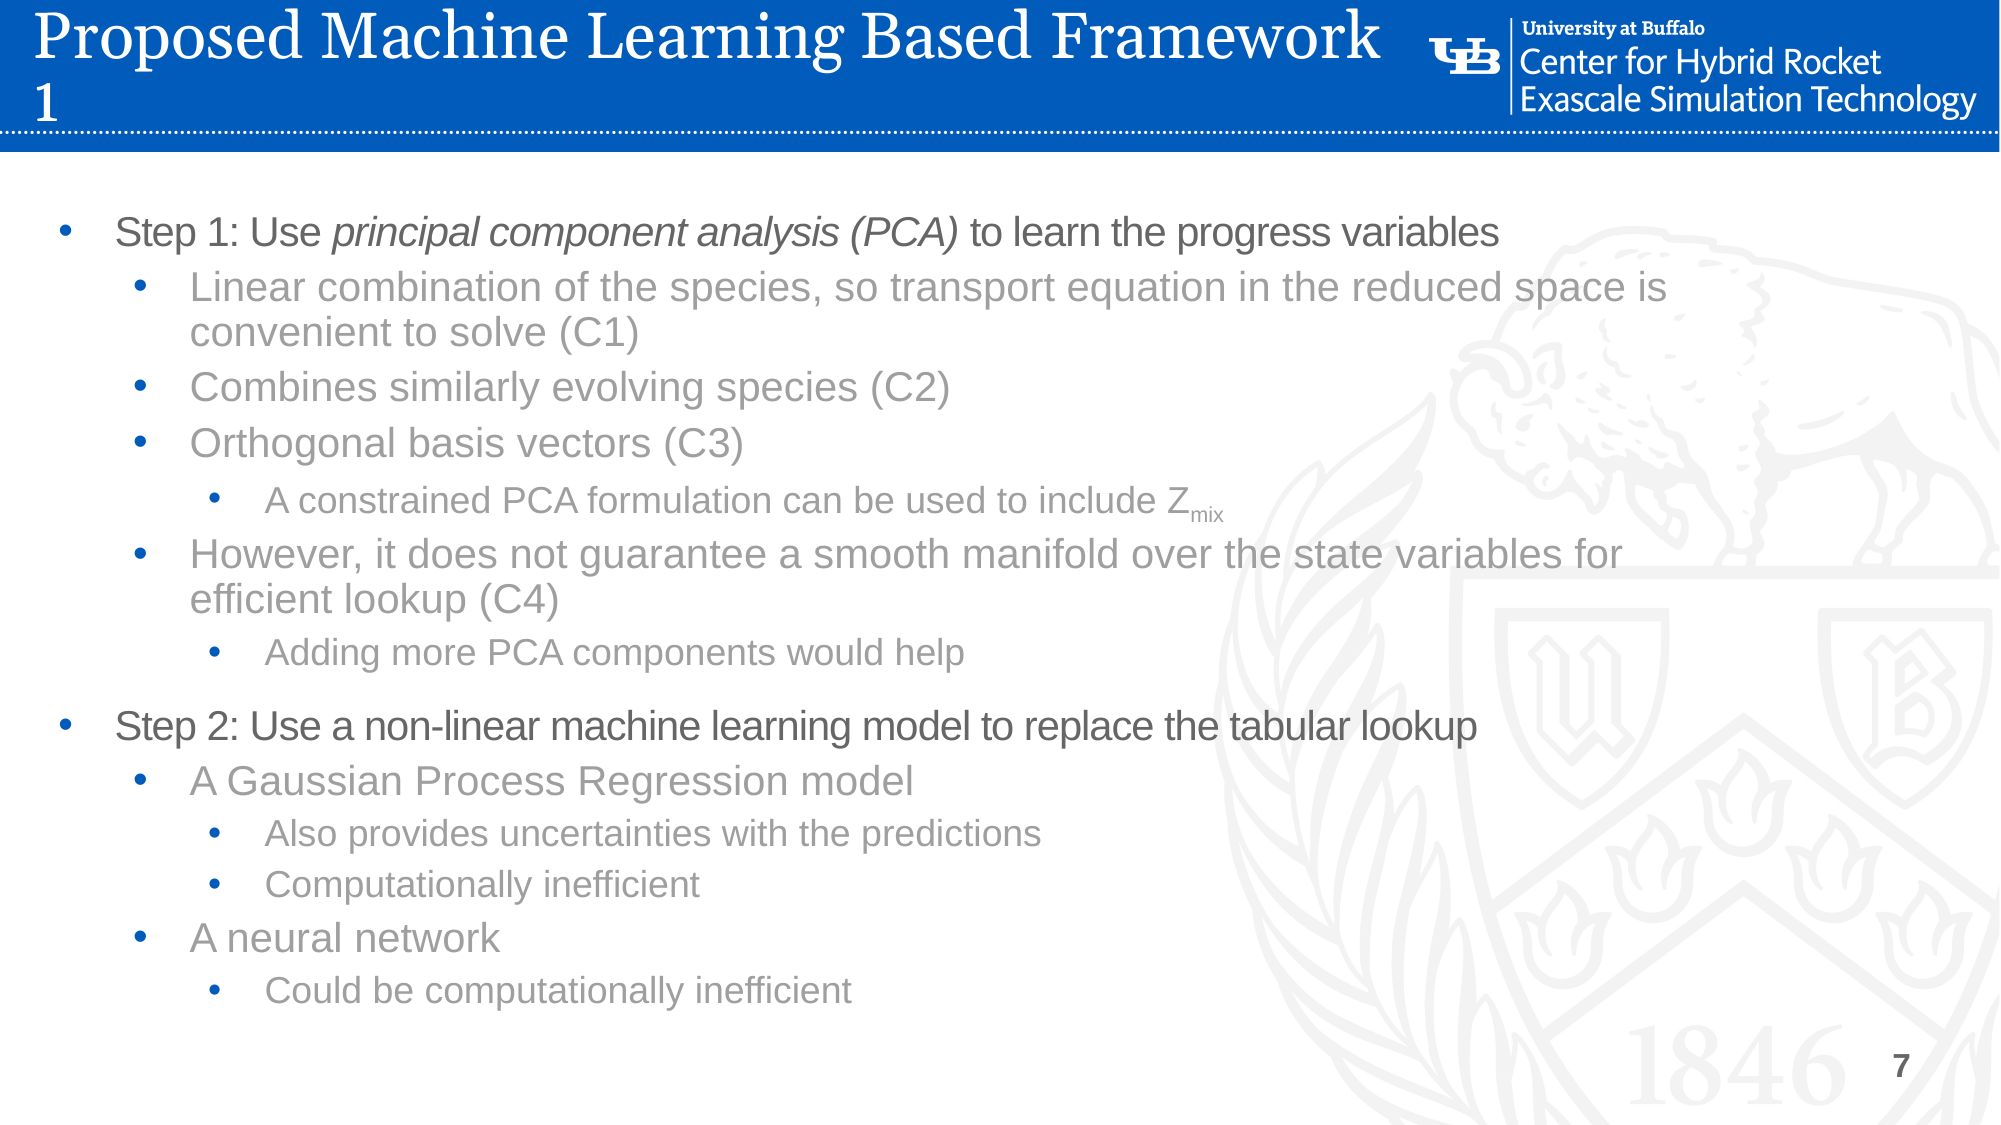

# Proposed Machine Learning Based Framework 1
Step 1: Use principal component analysis (PCA) to learn the progress variables
Linear combination of the species, so transport equation in the reduced space is convenient to solve (C1)
Combines similarly evolving species (C2)
Orthogonal basis vectors (C3)
A constrained PCA formulation can be used to include Zmix
However, it does not guarantee a smooth manifold over the state variables for efficient lookup (C4)
Adding more PCA components would help
Step 2: Use a non-linear machine learning model to replace the tabular lookup
A Gaussian Process Regression model
Also provides uncertainties with the predictions
Computationally inefficient
A neural network
Could be computationally inefficient